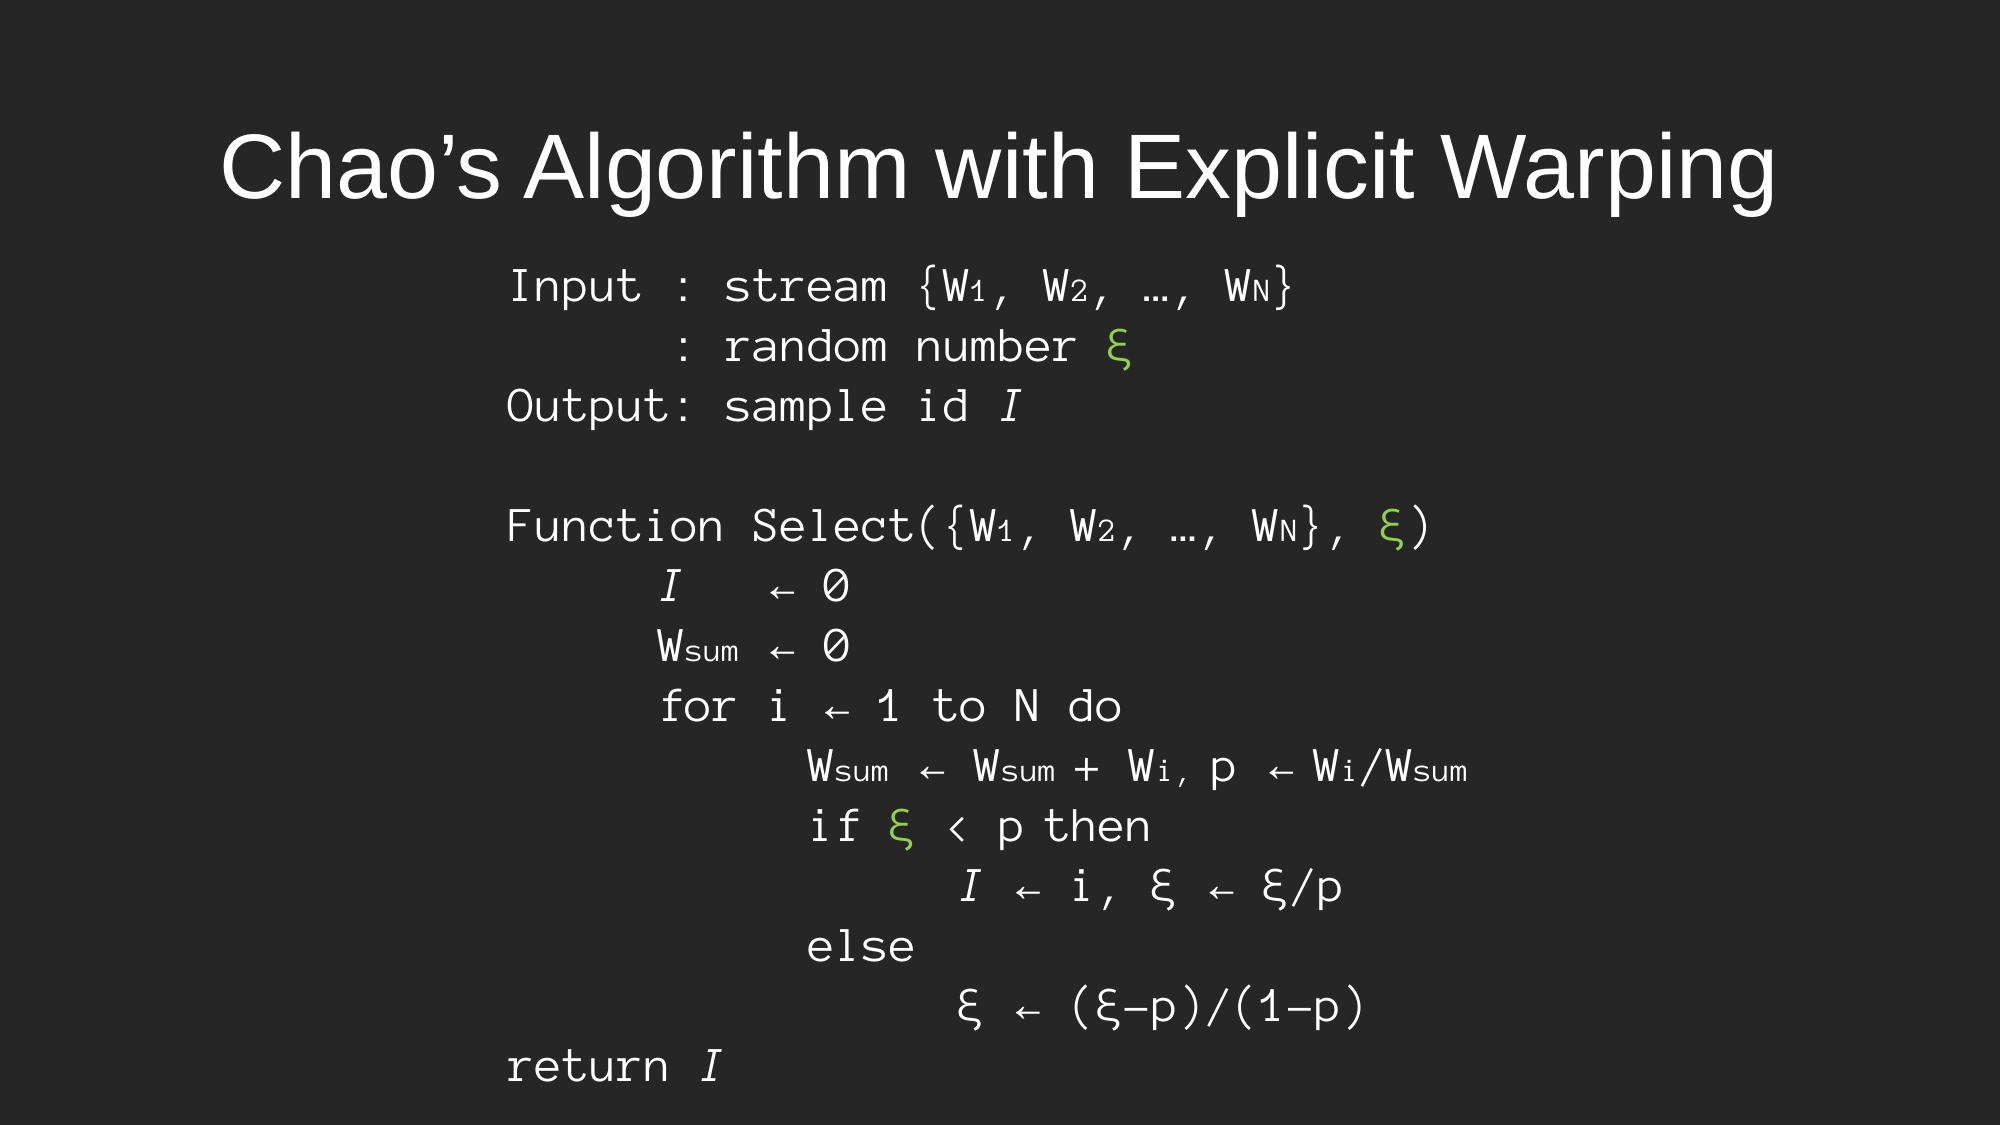

# Chao’s Algorithm with Explicit Warping
Input : stream {W1, W2, …, WN}
      : random number ξ
Output: sample id I

Function Select({W1, W2, …, WN}, ξ)
	I   ← 0
	Wsum ← 0
	for i ← 1 to N do
		Wsum ← Wsum + Wi, p ← Wi/Wsum
		if ξ < p then
			I ← i, ξ ← ξ/p
		else
			ξ ← (ξ-p)/(1-p)
return I